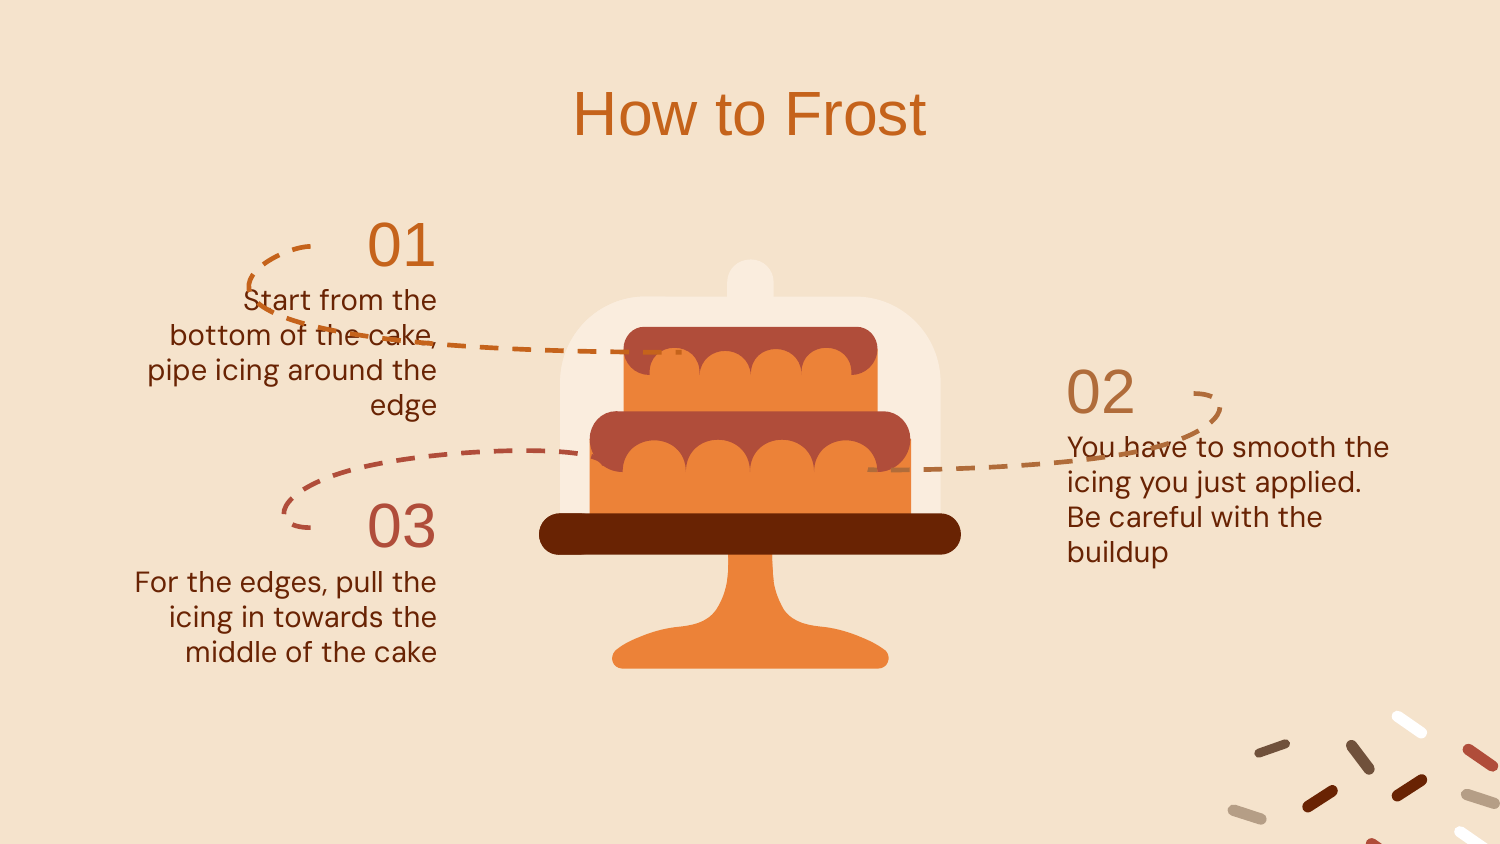

# How to Frost
01

Start from the bottom of the cake, pipe icing around the edge
02
You have to smooth the icing you just applied. Be careful with the buildup
03
For the edges, pull the icing in towards the middle of the cake